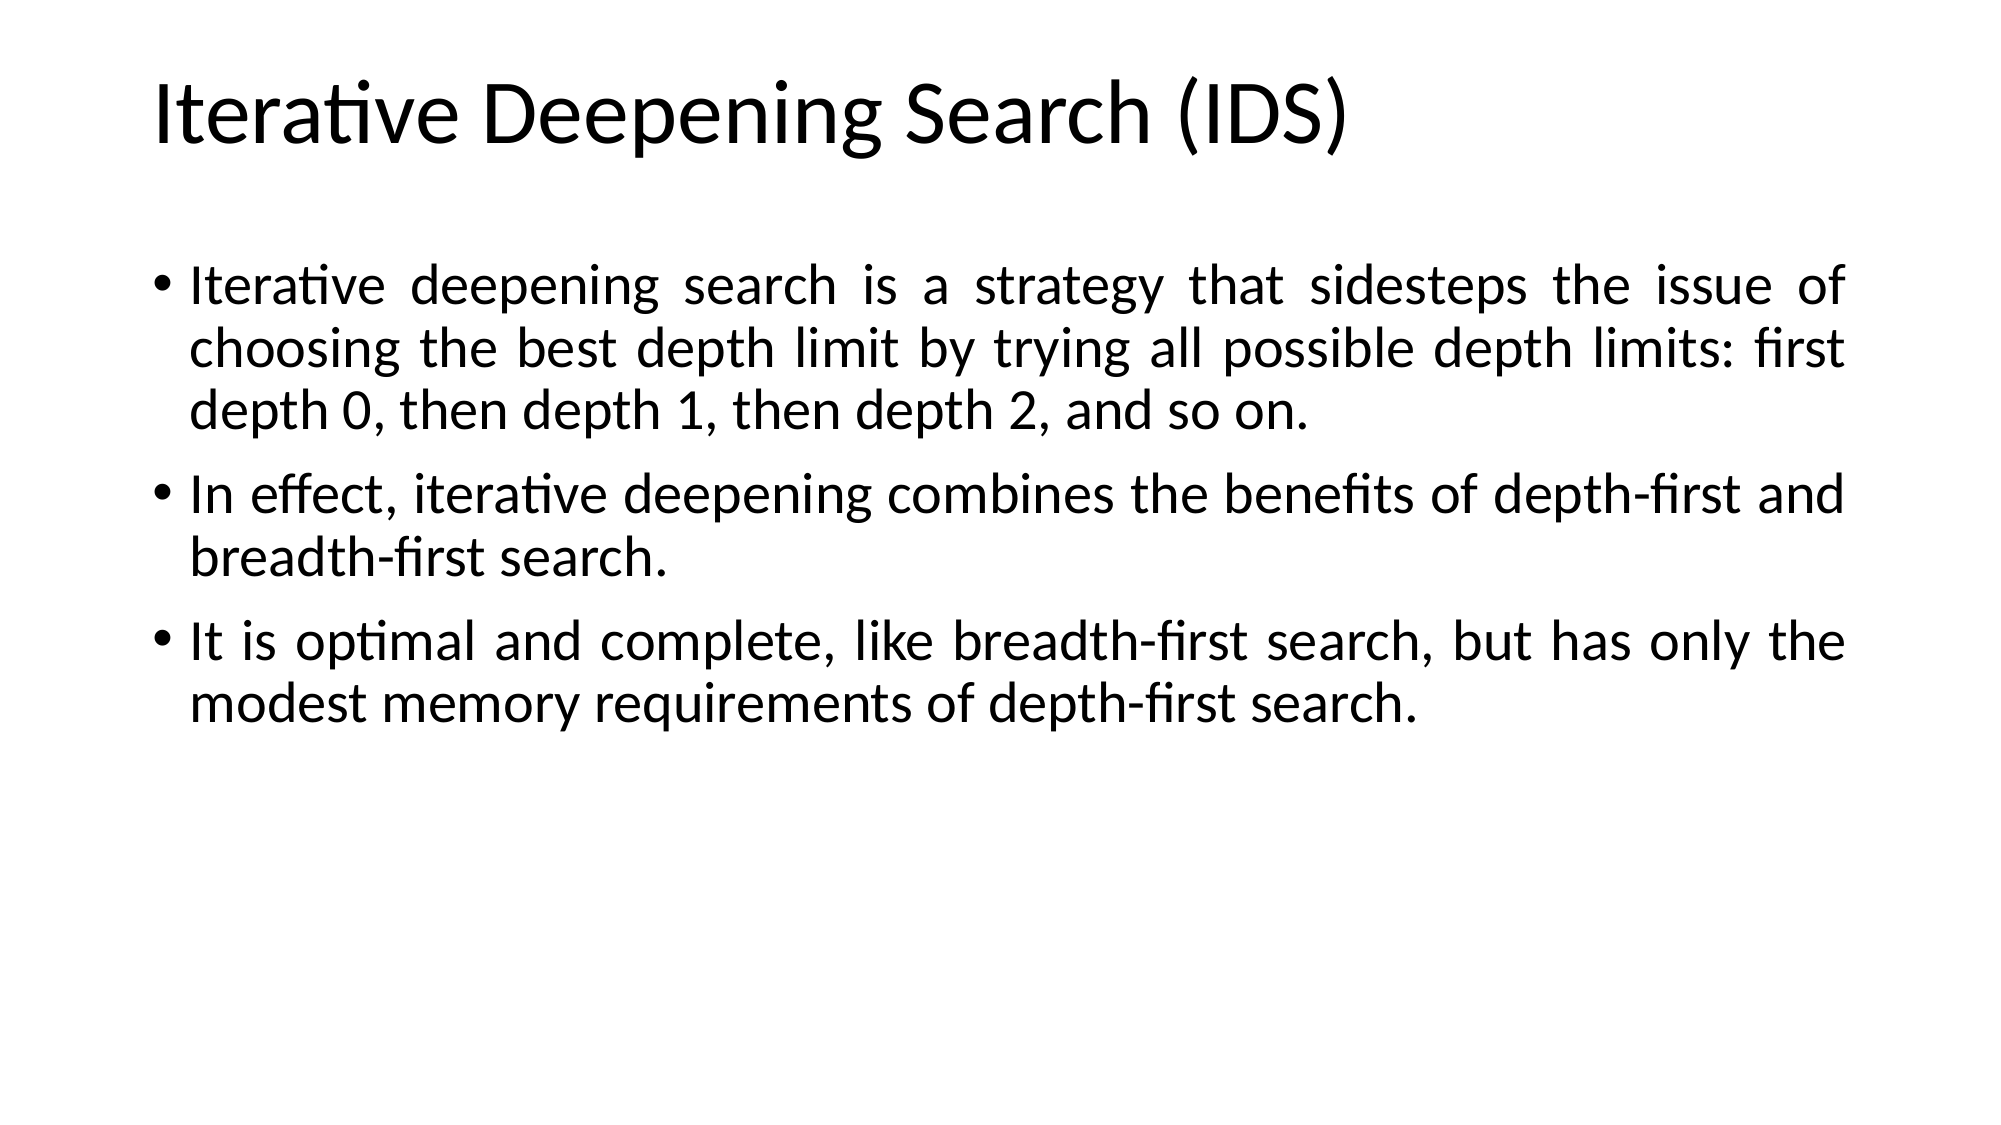

# Iterative Deepening Search (IDS)
Iterative deepening search is a strategy that sidesteps the issue of choosing the best depth limit by trying all possible depth limits: first depth 0, then depth 1, then depth 2, and so on.
In effect, iterative deepening combines the benefits of depth-first and breadth-first search.
It is optimal and complete, like breadth-first search, but has only the modest memory requirements of depth-first search.